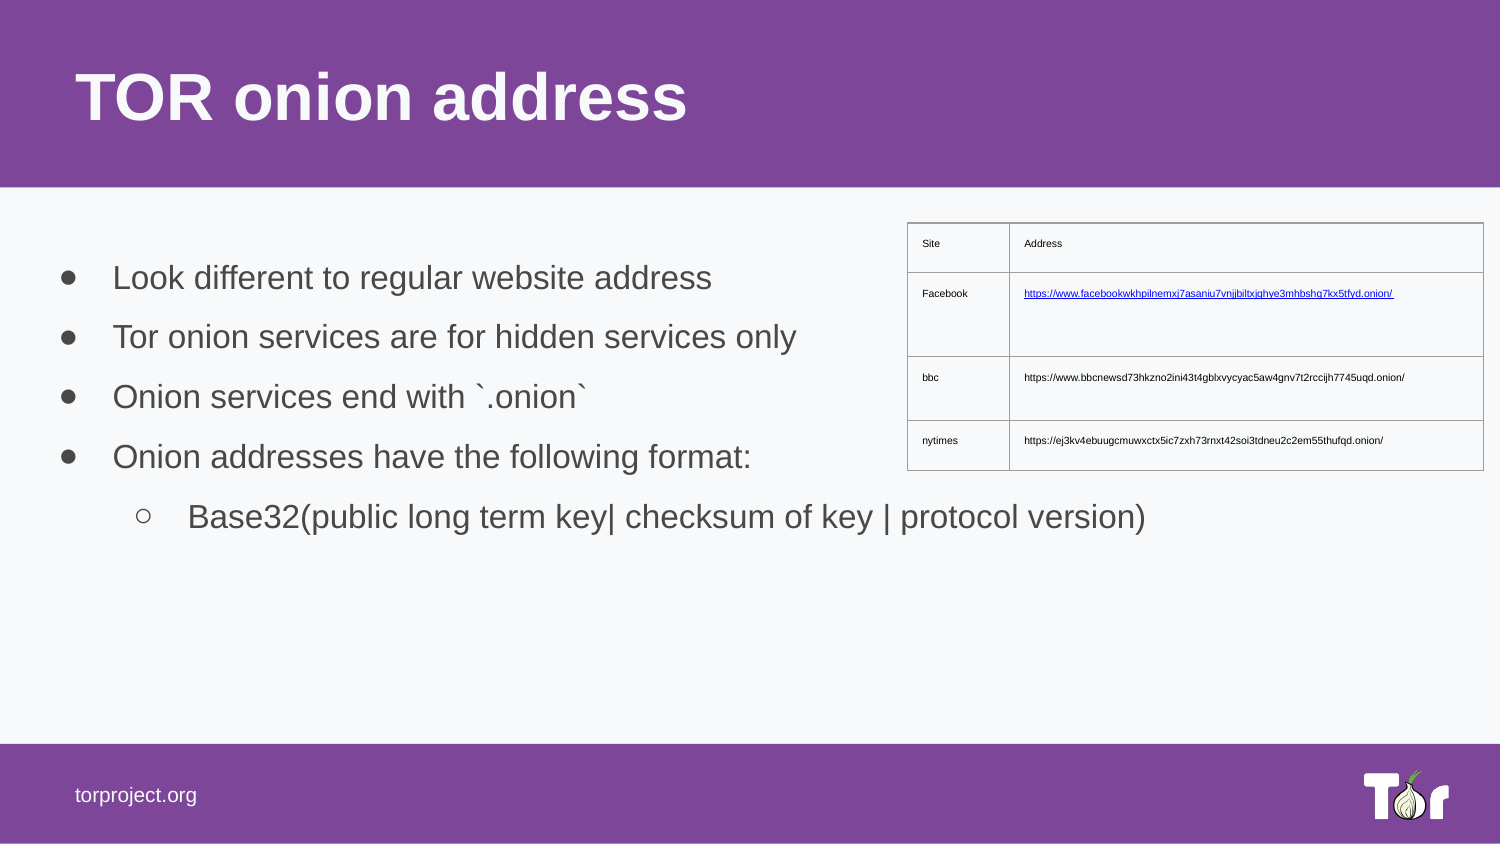

TOR onion address
Look different to regular website address
Tor onion services are for hidden services only
Onion services end with `.onion`
Onion addresses have the following format:
Base32(public long term key| checksum of key | protocol version)
| Site | Address |
| --- | --- |
| Facebook | https://www.facebookwkhpilnemxj7asaniu7vnjjbiltxjqhye3mhbshg7kx5tfyd.onion/ |
| bbc | https://www.bbcnewsd73hkzno2ini43t4gblxvycyac5aw4gnv7t2rccijh7745uqd.onion/ |
| nytimes | https://ej3kv4ebuugcmuwxctx5ic7zxh73rnxt42soi3tdneu2c2em55thufqd.onion/ |